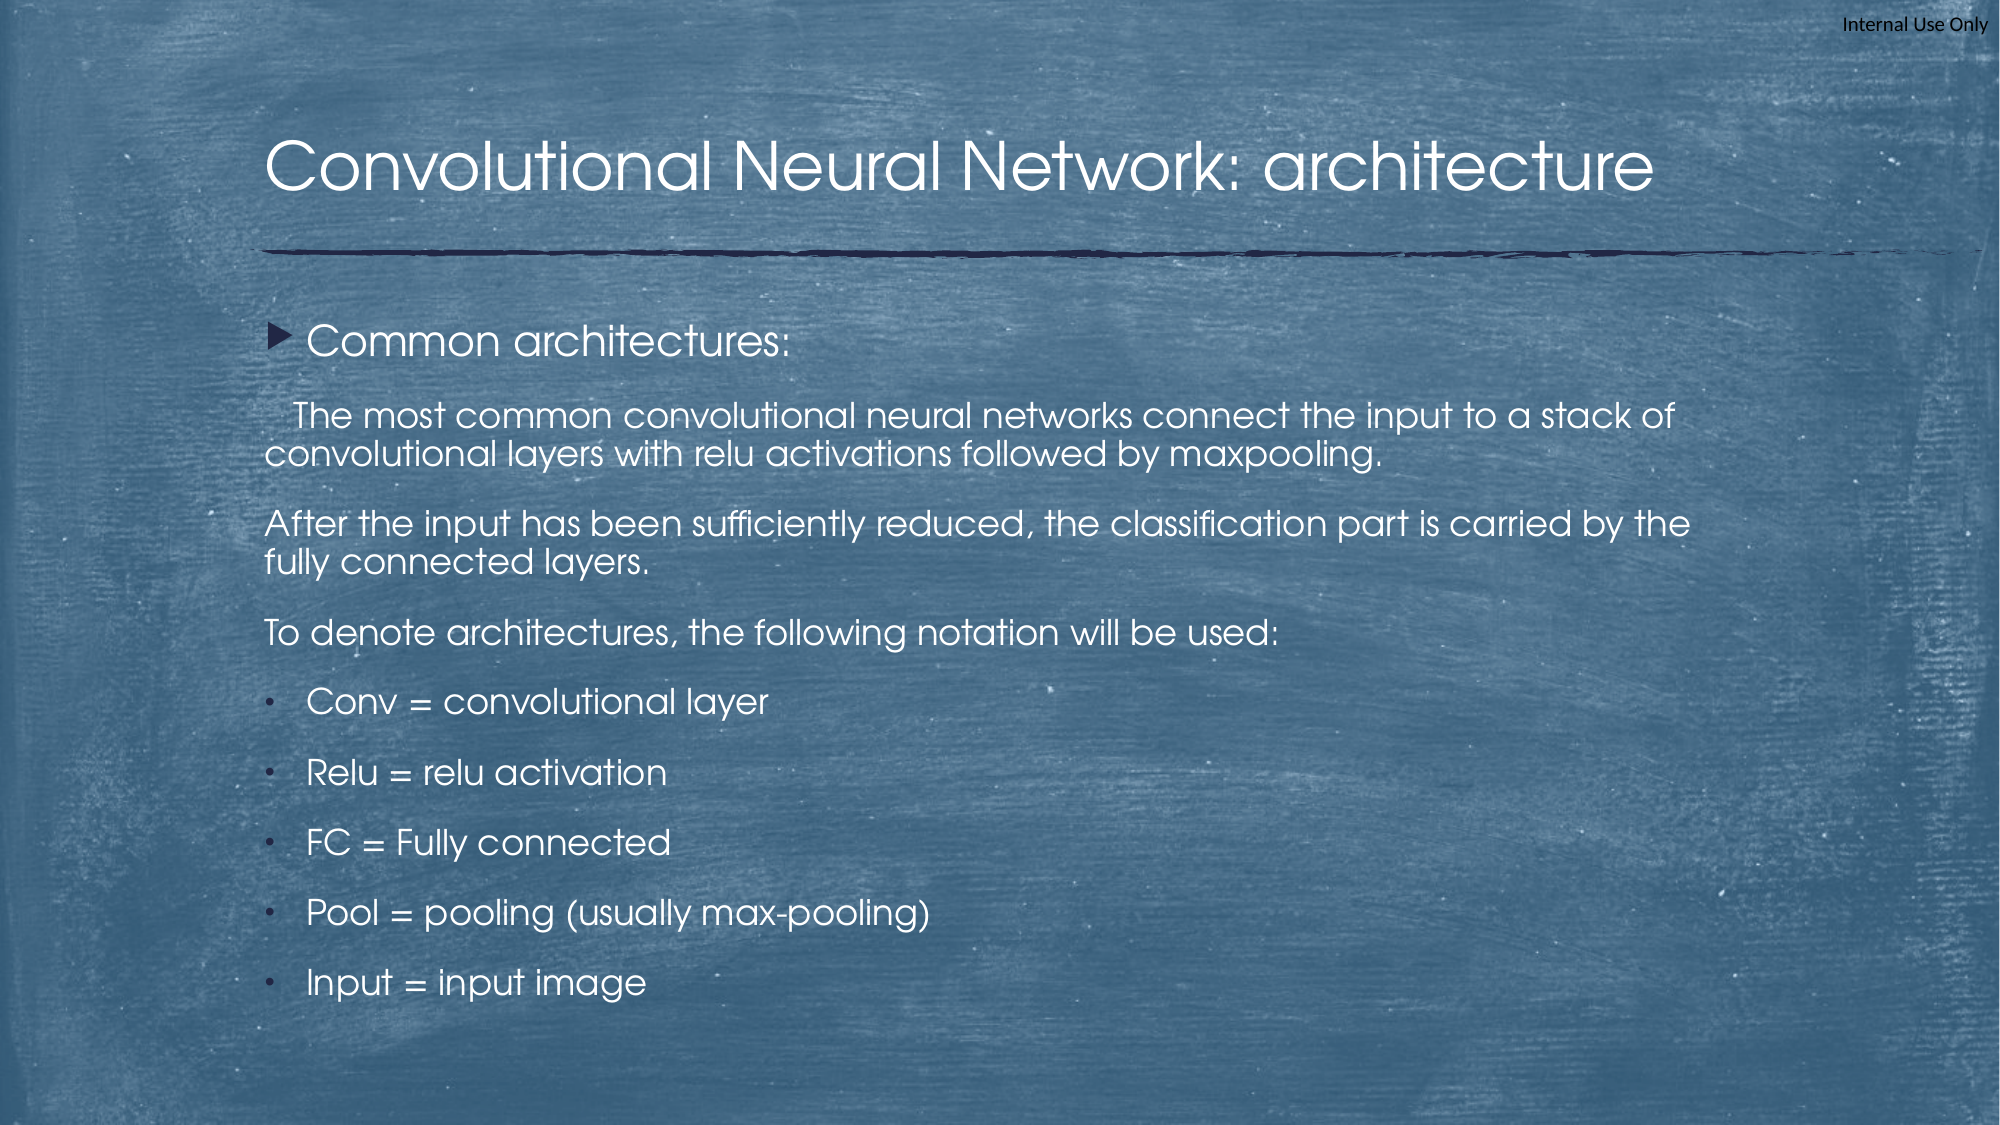

# Convolutional Neural Network: architecture
Common architectures:
   The most common convolutional neural networks connect the input to a stack of convolutional layers with relu activations followed by maxpooling.
After the input has been sufficiently reduced, the classification part is carried by the fully connected layers.
To denote architectures, the following notation will be used:
Conv = convolutional layer
Relu = relu activation
FC = Fully connected
Pool = pooling (usually max-pooling)
Input = input image